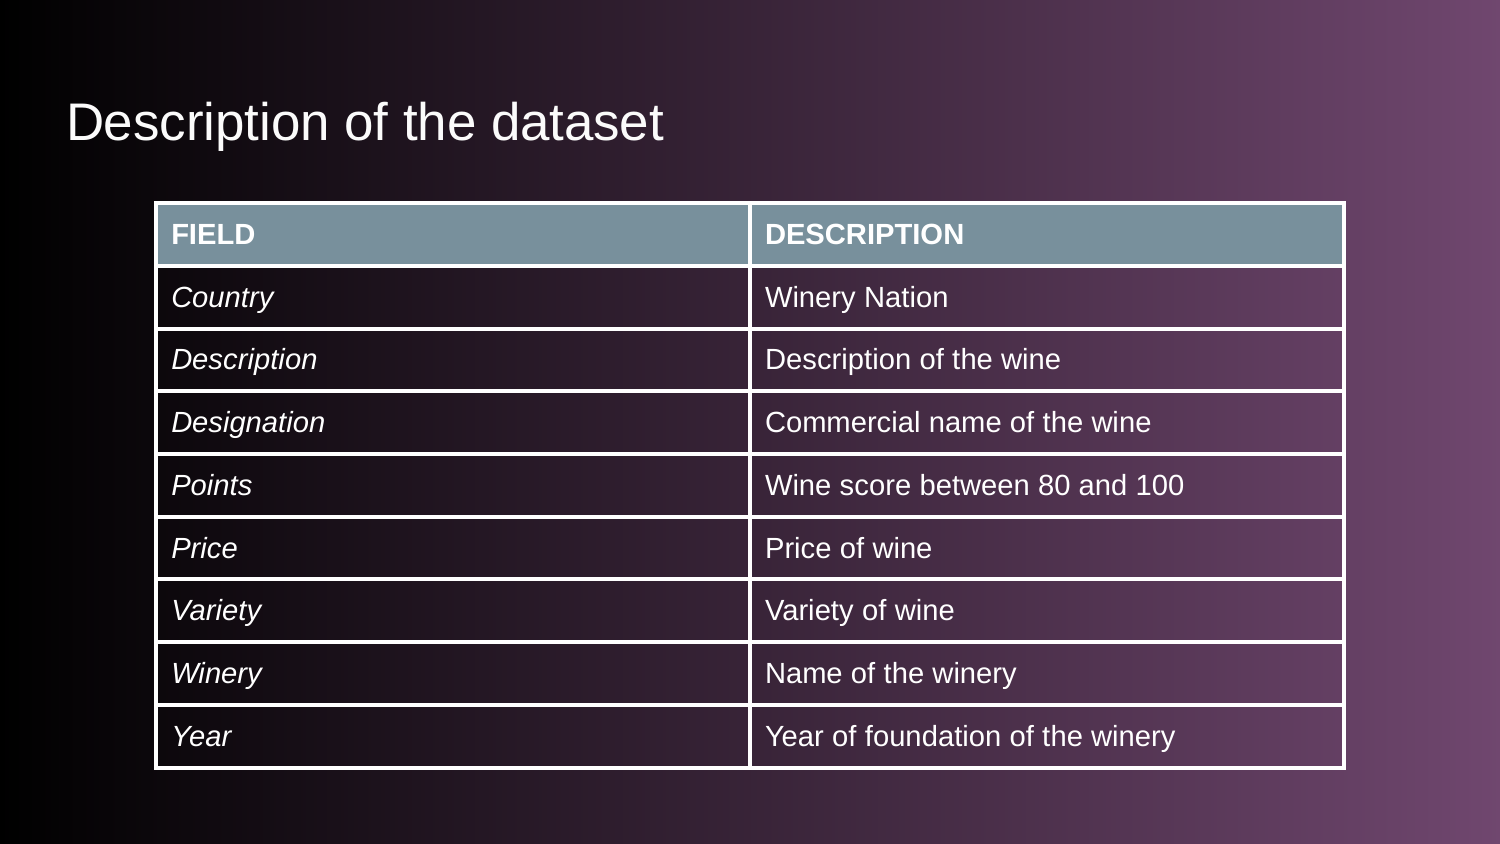

# Description of the dataset
| FIELD | DESCRIPTION |
| --- | --- |
| Country | Winery Nation |
| Description | Description of the wine |
| Designation | Commercial name of the wine |
| Points | Wine score between 80 and 100 |
| Price | Price of wine |
| Variety | Variety of wine |
| Winery | Name of the winery |
| Year | Year of foundation of the winery |